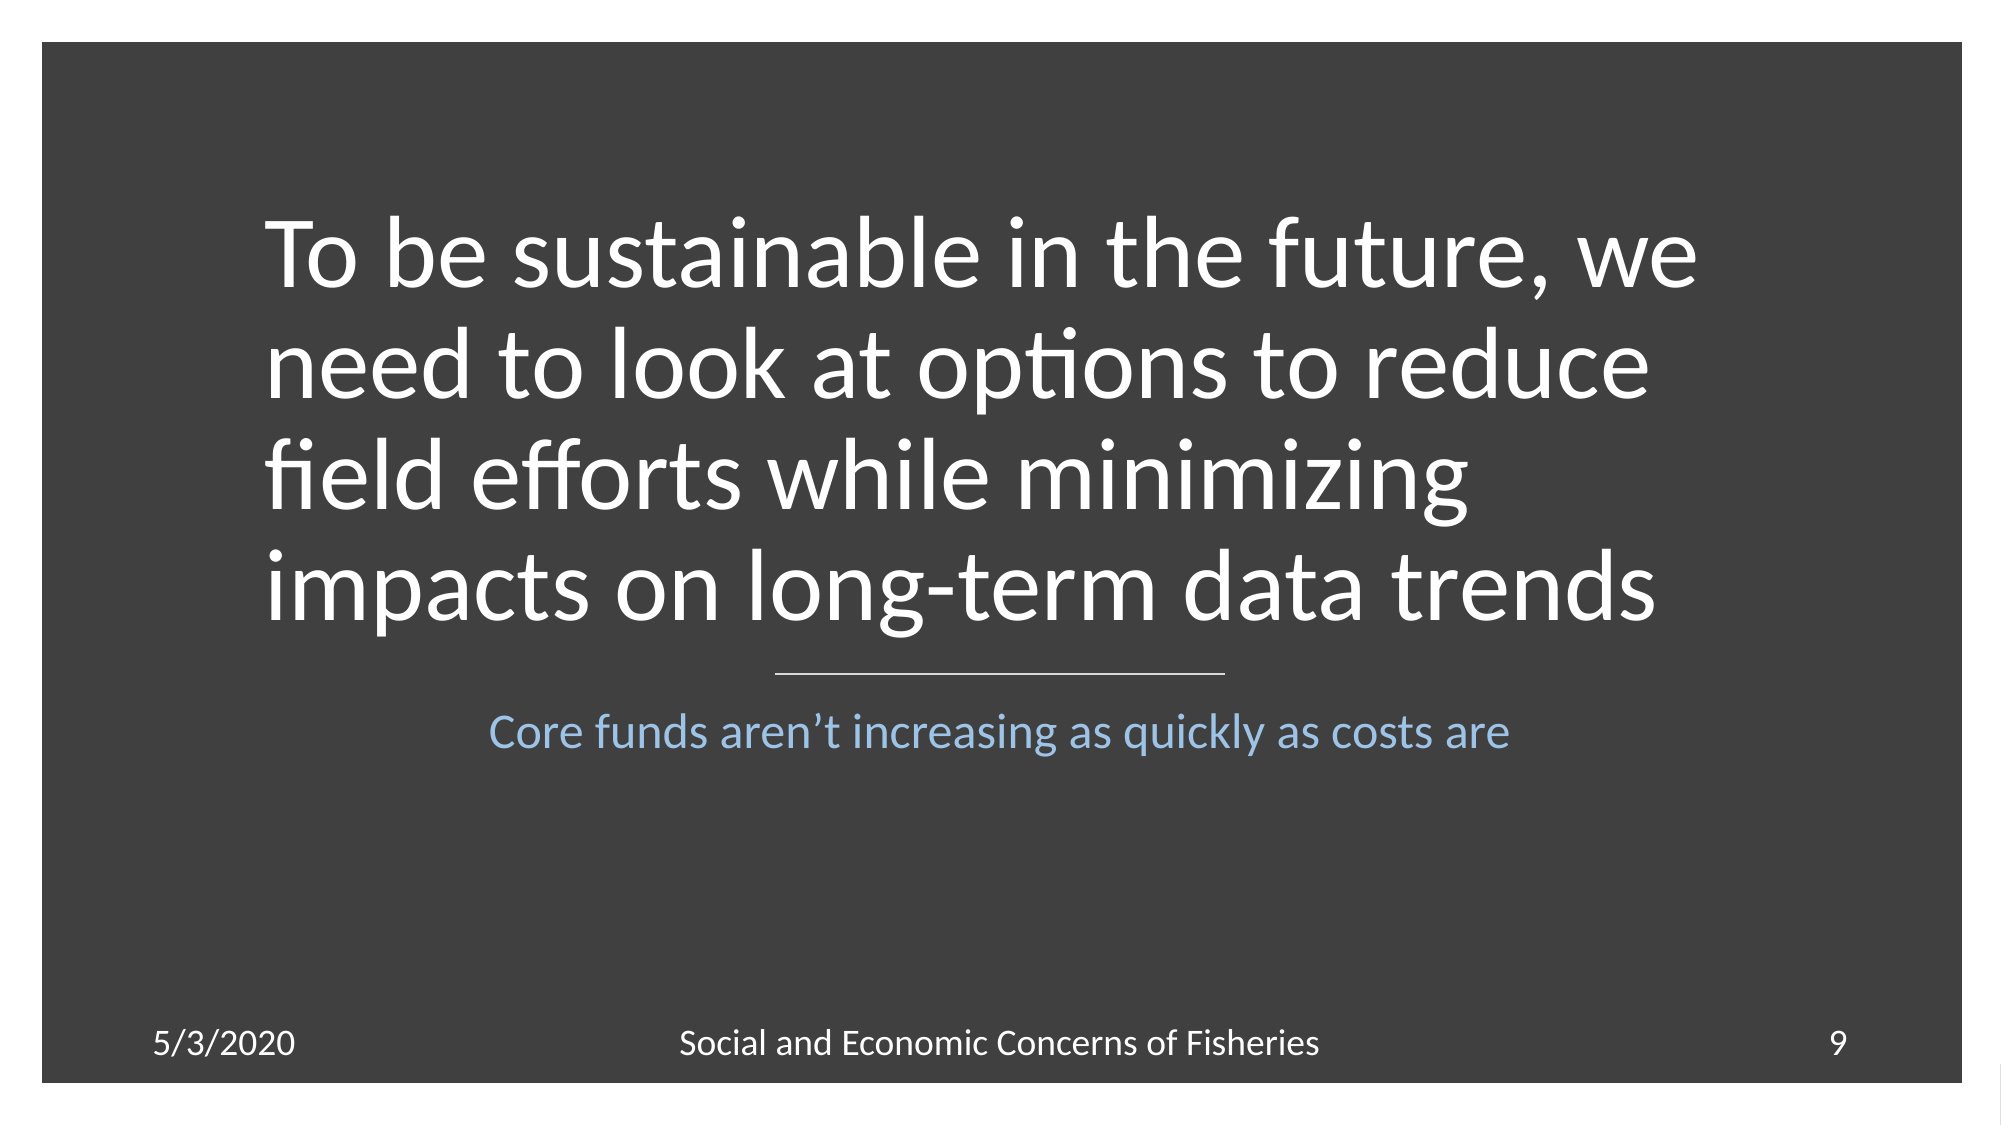

# To be sustainable in the future, we need to look at options to reduce field efforts while minimizing impacts on long-term data trends
Core funds aren’t increasing as quickly as costs are
5/3/2020
Social and Economic Concerns of Fisheries
9